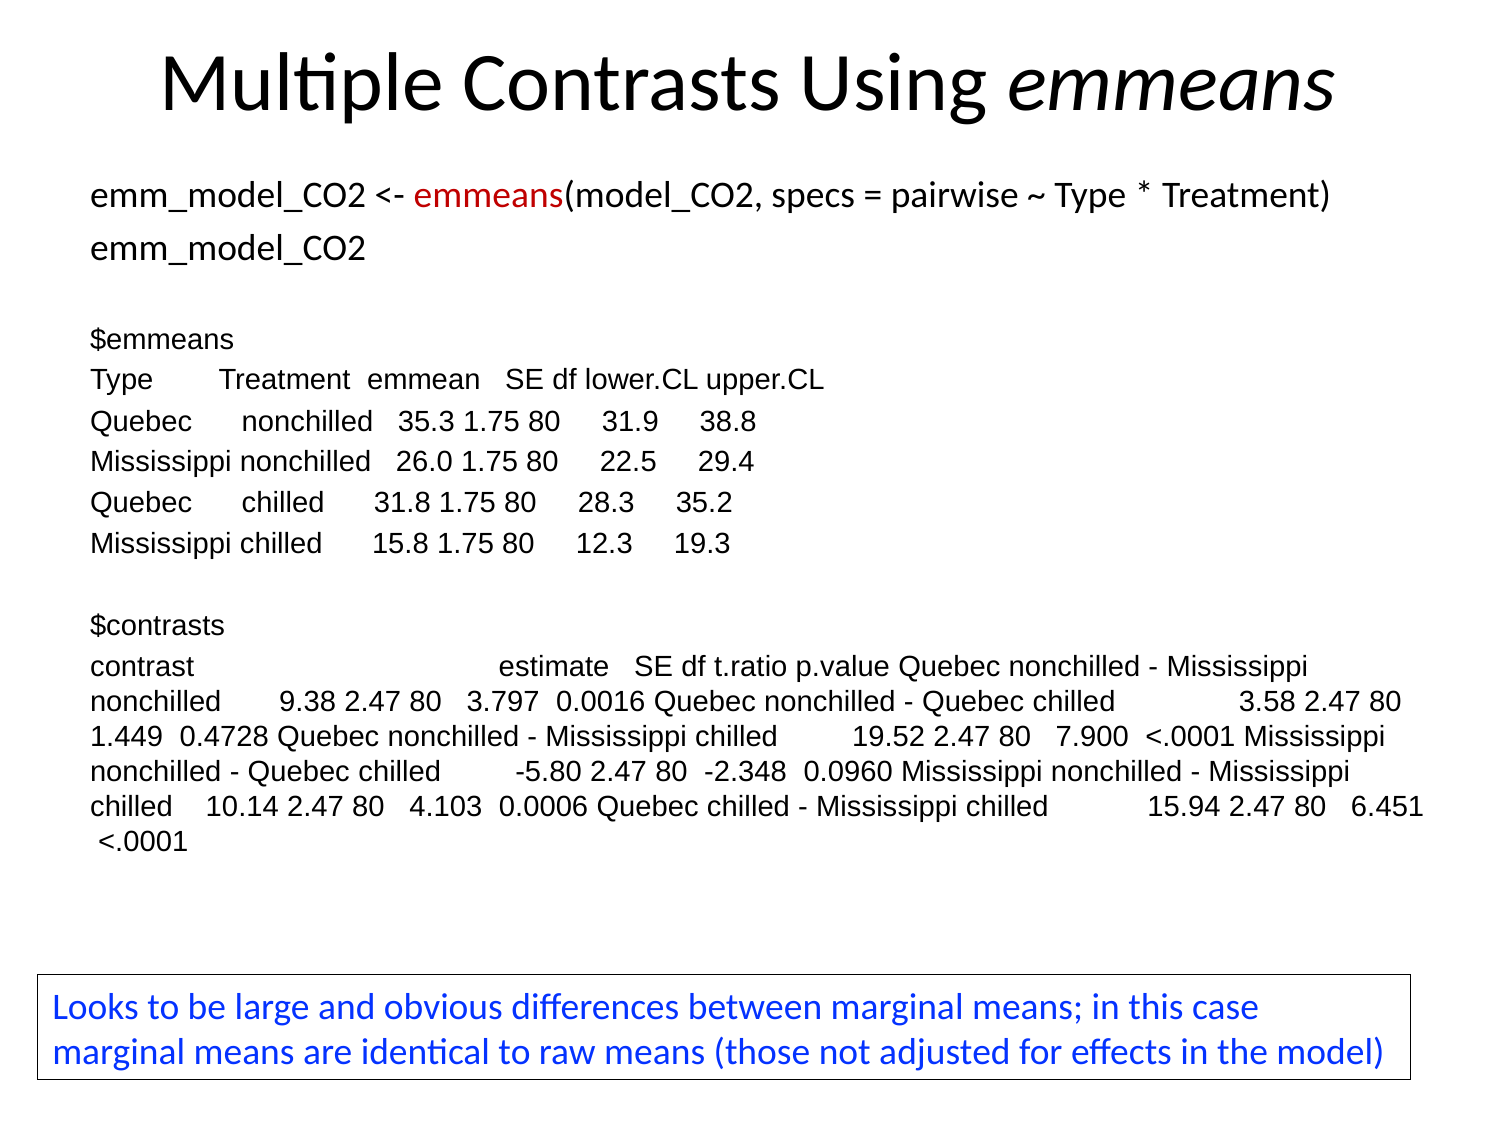

# Multiple Contrasts Using emmeans
emm_model_CO2 <- emmeans(model_CO2, specs = pairwise ~ Type * Treatment)
emm_model_CO2

$emmeans
Type        Treatment  emmean   SE df lower.CL upper.CL
Quebec      nonchilled   35.3 1.75 80     31.9     38.8
Mississippi nonchilled   26.0 1.75 80     22.5     29.4
Quebec      chilled      31.8 1.75 80     28.3     35.2
Mississippi chilled      15.8 1.75 80     12.3     19.3

$contrasts
contrast                                     estimate   SE df t.ratio p.value Quebec nonchilled - Mississippi nonchilled       9.38 2.47 80   3.797  0.0016 Quebec nonchilled - Quebec chilled               3.58 2.47 80   1.449  0.4728 Quebec nonchilled - Mississippi chilled         19.52 2.47 80   7.900  <.0001 Mississippi nonchilled - Quebec chilled         -5.80 2.47 80  -2.348  0.0960 Mississippi nonchilled - Mississippi chilled    10.14 2.47 80   4.103  0.0006 Quebec chilled - Mississippi chilled            15.94 2.47 80   6.451  <.0001
Looks to be large and obvious differences between marginal means; in this case marginal means are identical to raw means (those not adjusted for effects in the model)